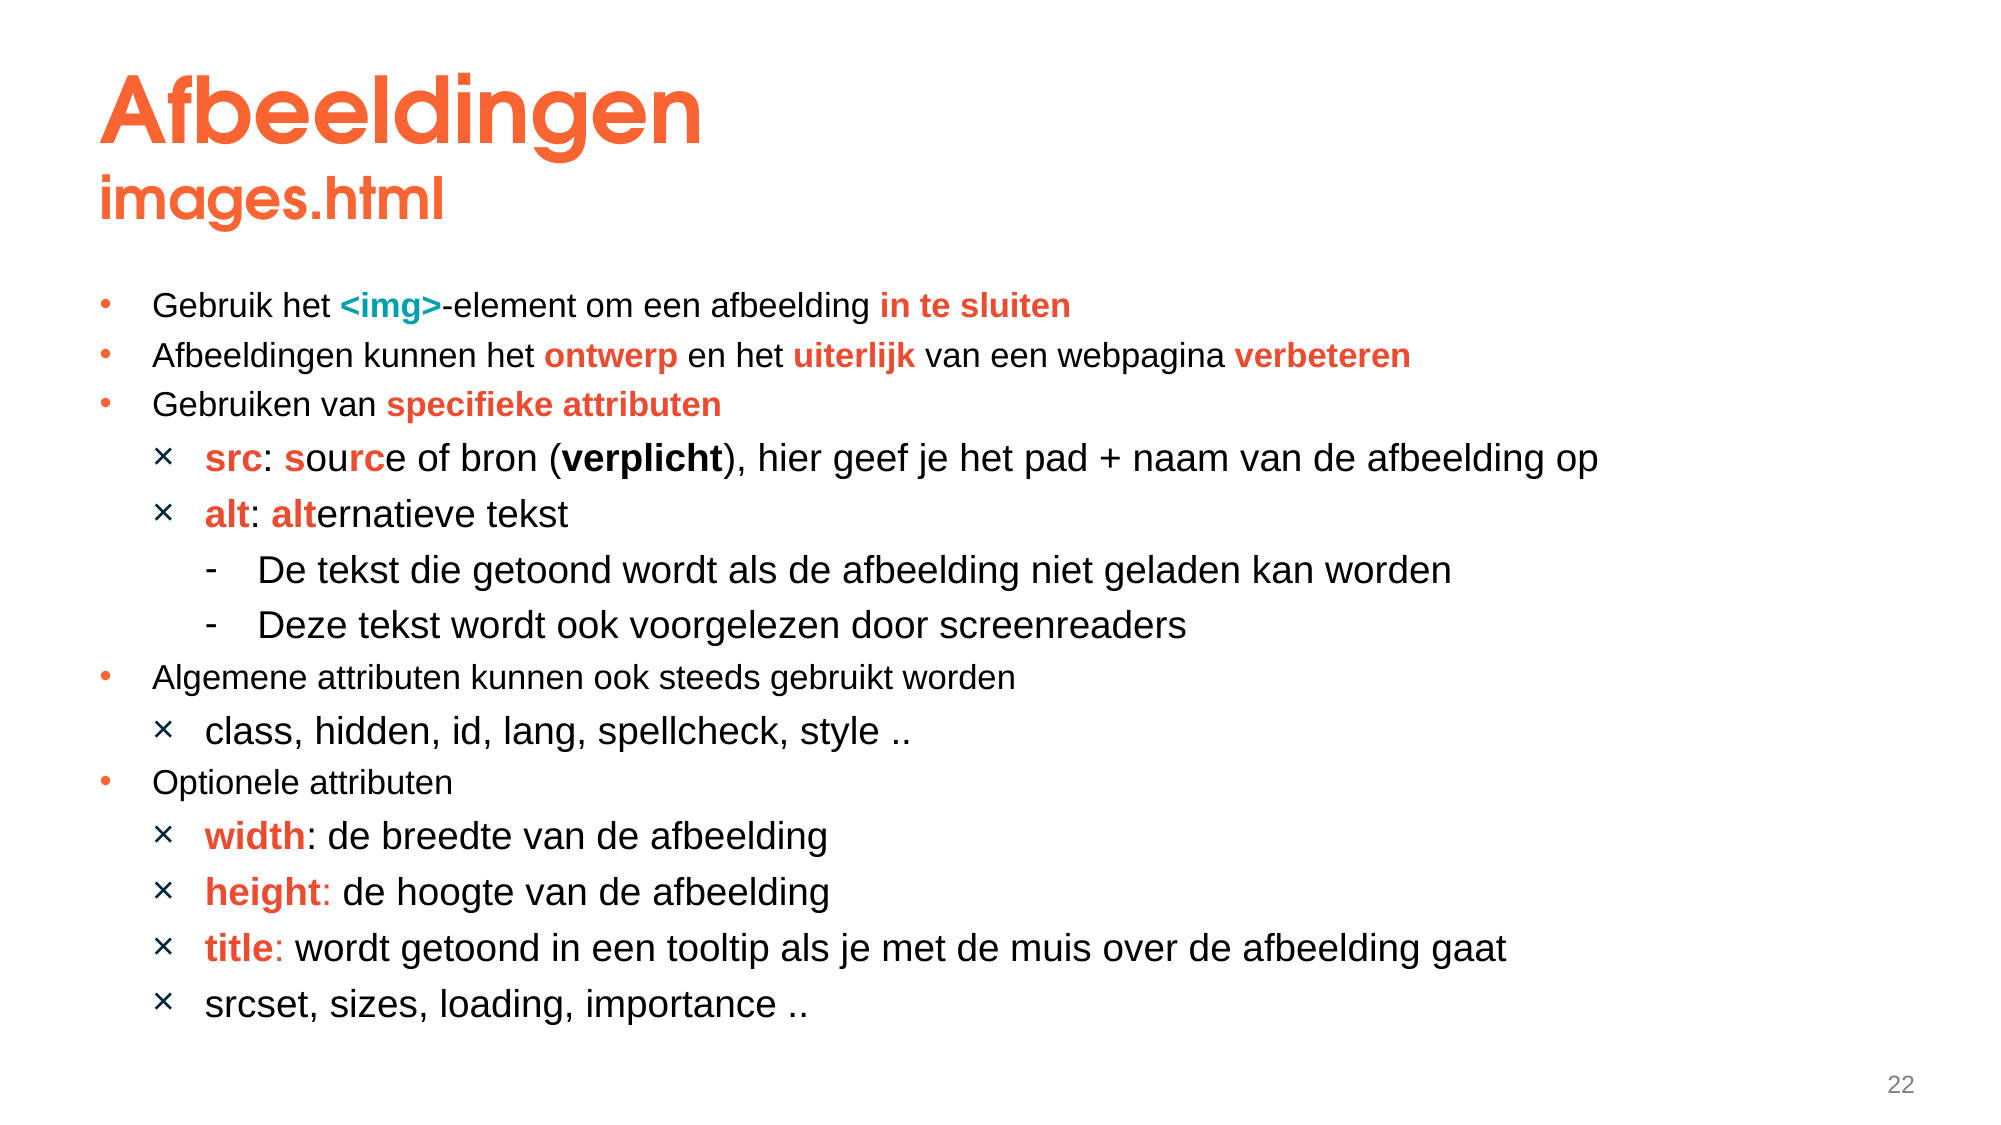

# Afbeeldingen images.html
Gebruik het <img>-element om een afbeelding in te sluiten
Afbeeldingen kunnen het ontwerp en het uiterlijk van een webpagina verbeteren
Gebruiken van specifieke attributen
src: source of bron (verplicht), hier geef je het pad + naam van de afbeelding op
alt: alternatieve tekst
De tekst die getoond wordt als de afbeelding niet geladen kan worden
Deze tekst wordt ook voorgelezen door screenreaders
Algemene attributen kunnen ook steeds gebruikt worden
class, hidden, id, lang, spellcheck, style ..
Optionele attributen
width: de breedte van de afbeelding
height: de hoogte van de afbeelding
title: wordt getoond in een tooltip als je met de muis over de afbeelding gaat
srcset, sizes, loading, importance ..

22